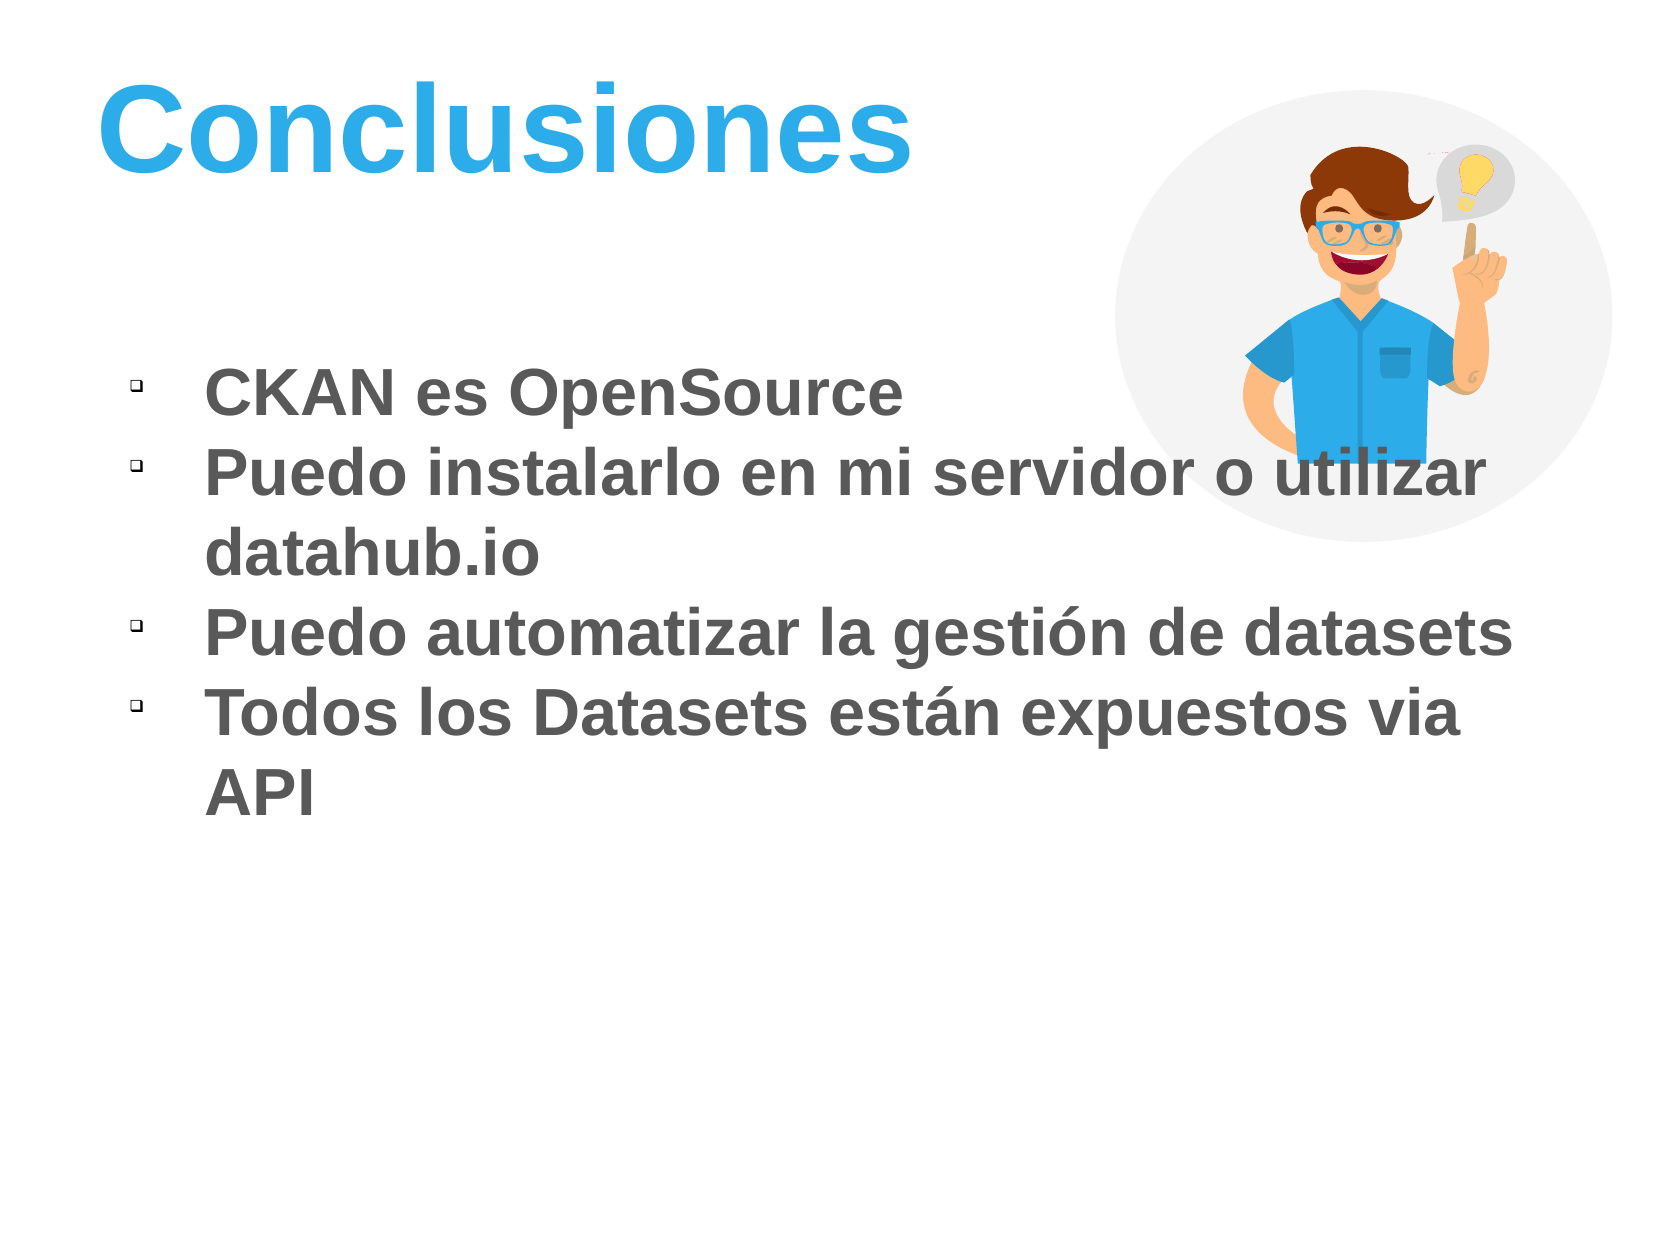

Conclusiones

CKAN es OpenSource
Puedo instalarlo en mi servidor o utilizar datahub.io
Puedo automatizar la gestión de datasets
Todos los Datasets están expuestos via API